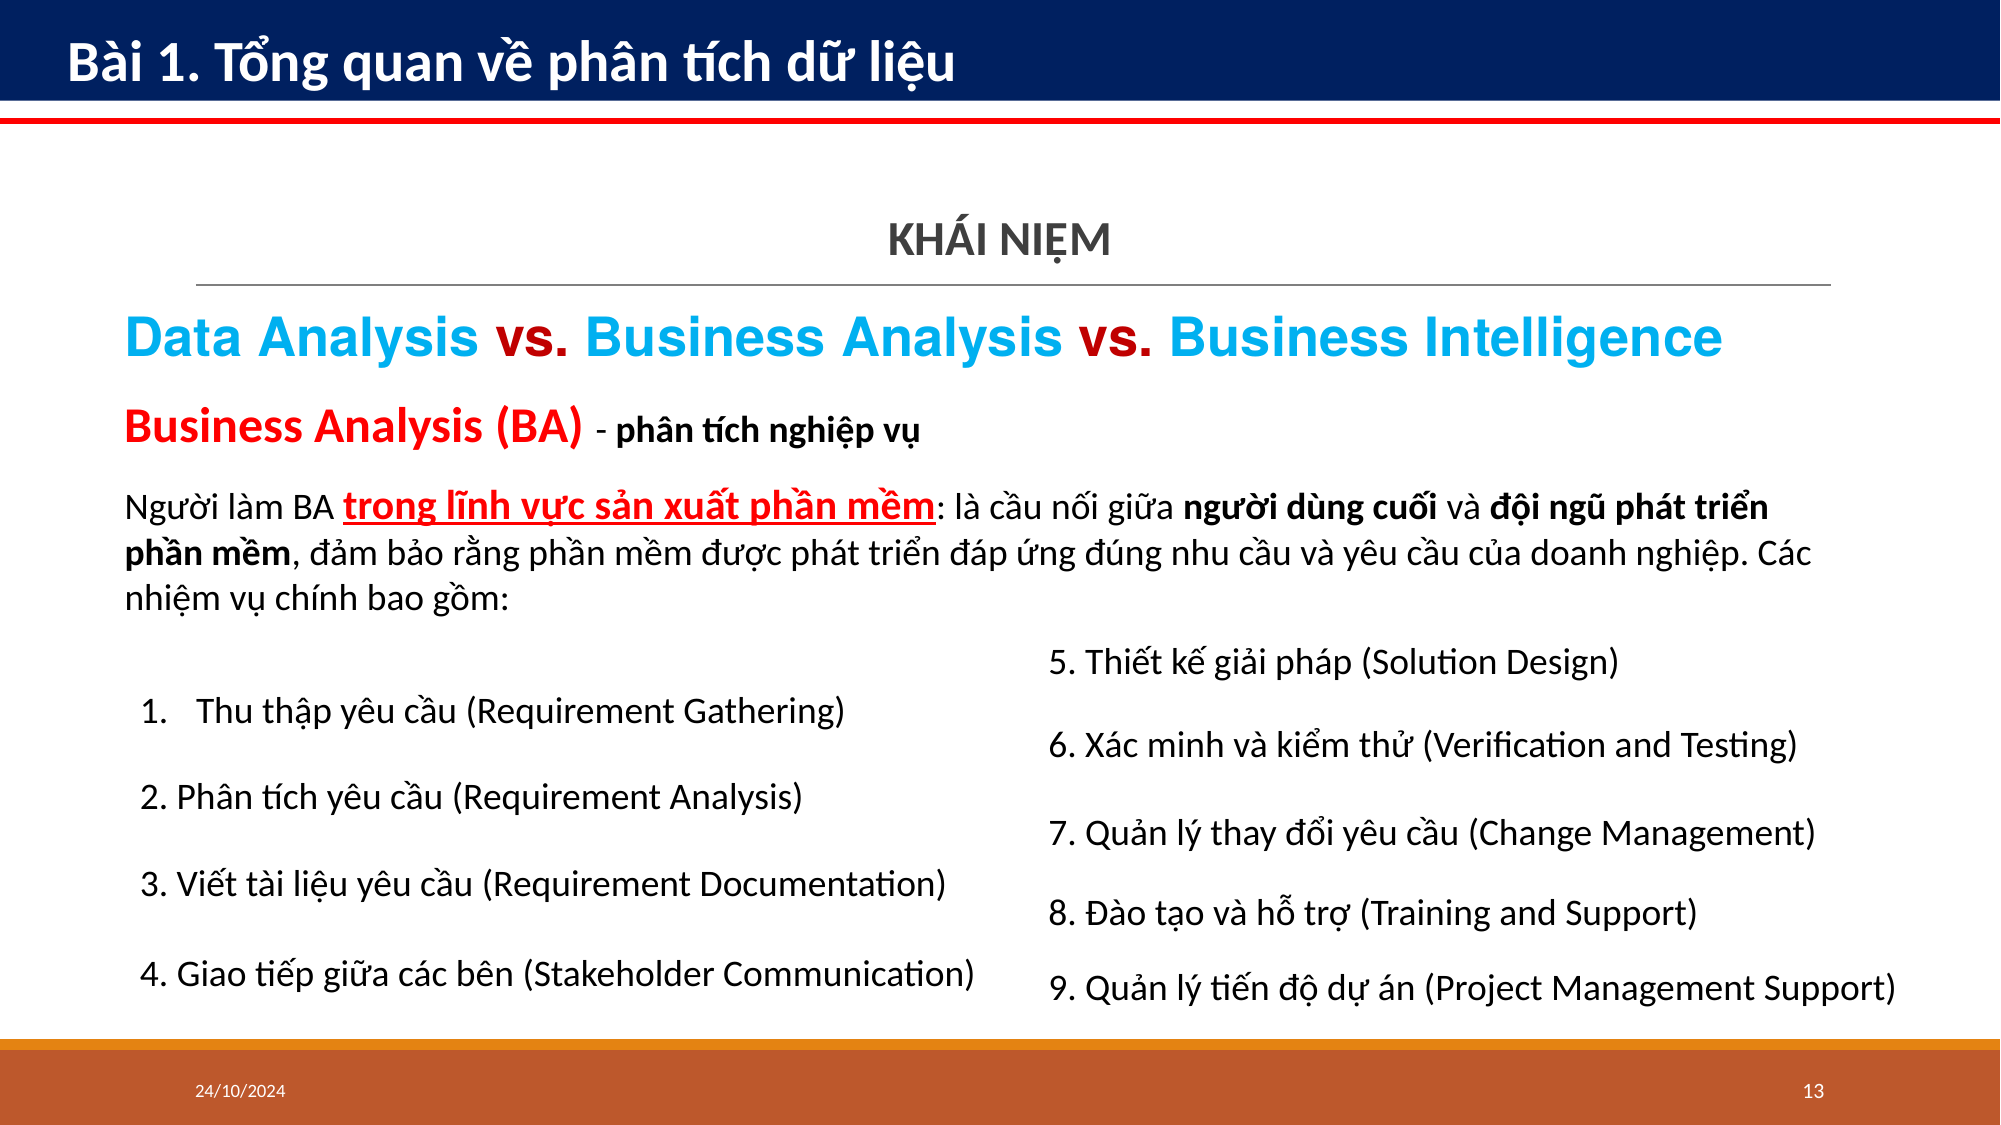

# Bài 1. Tổng quan về phân tích dữ liệu
KHÁI NIỆM
Data Analysis vs. Business Analysis vs. Business Intelligence
Business Analysis (BA) - phân tích nghiệp vụ
Người làm BA trong lĩnh vực sản xuất phần mềm: là cầu nối giữa người dùng cuối và đội ngũ phát triển phần mềm, đảm bảo rằng phần mềm được phát triển đáp ứng đúng nhu cầu và yêu cầu của doanh nghiệp. Các nhiệm vụ chính bao gồm:
5. Thiết kế giải pháp (Solution Design)
Thu thập yêu cầu (Requirement Gathering)
6. Xác minh và kiểm thử (Verification and Testing)
2. Phân tích yêu cầu (Requirement Analysis)
7. Quản lý thay đổi yêu cầu (Change Management)
3. Viết tài liệu yêu cầu (Requirement Documentation)
8. Đào tạo và hỗ trợ (Training and Support)
4. Giao tiếp giữa các bên (Stakeholder Communication)
9. Quản lý tiến độ dự án (Project Management Support)
24/10/2024
13